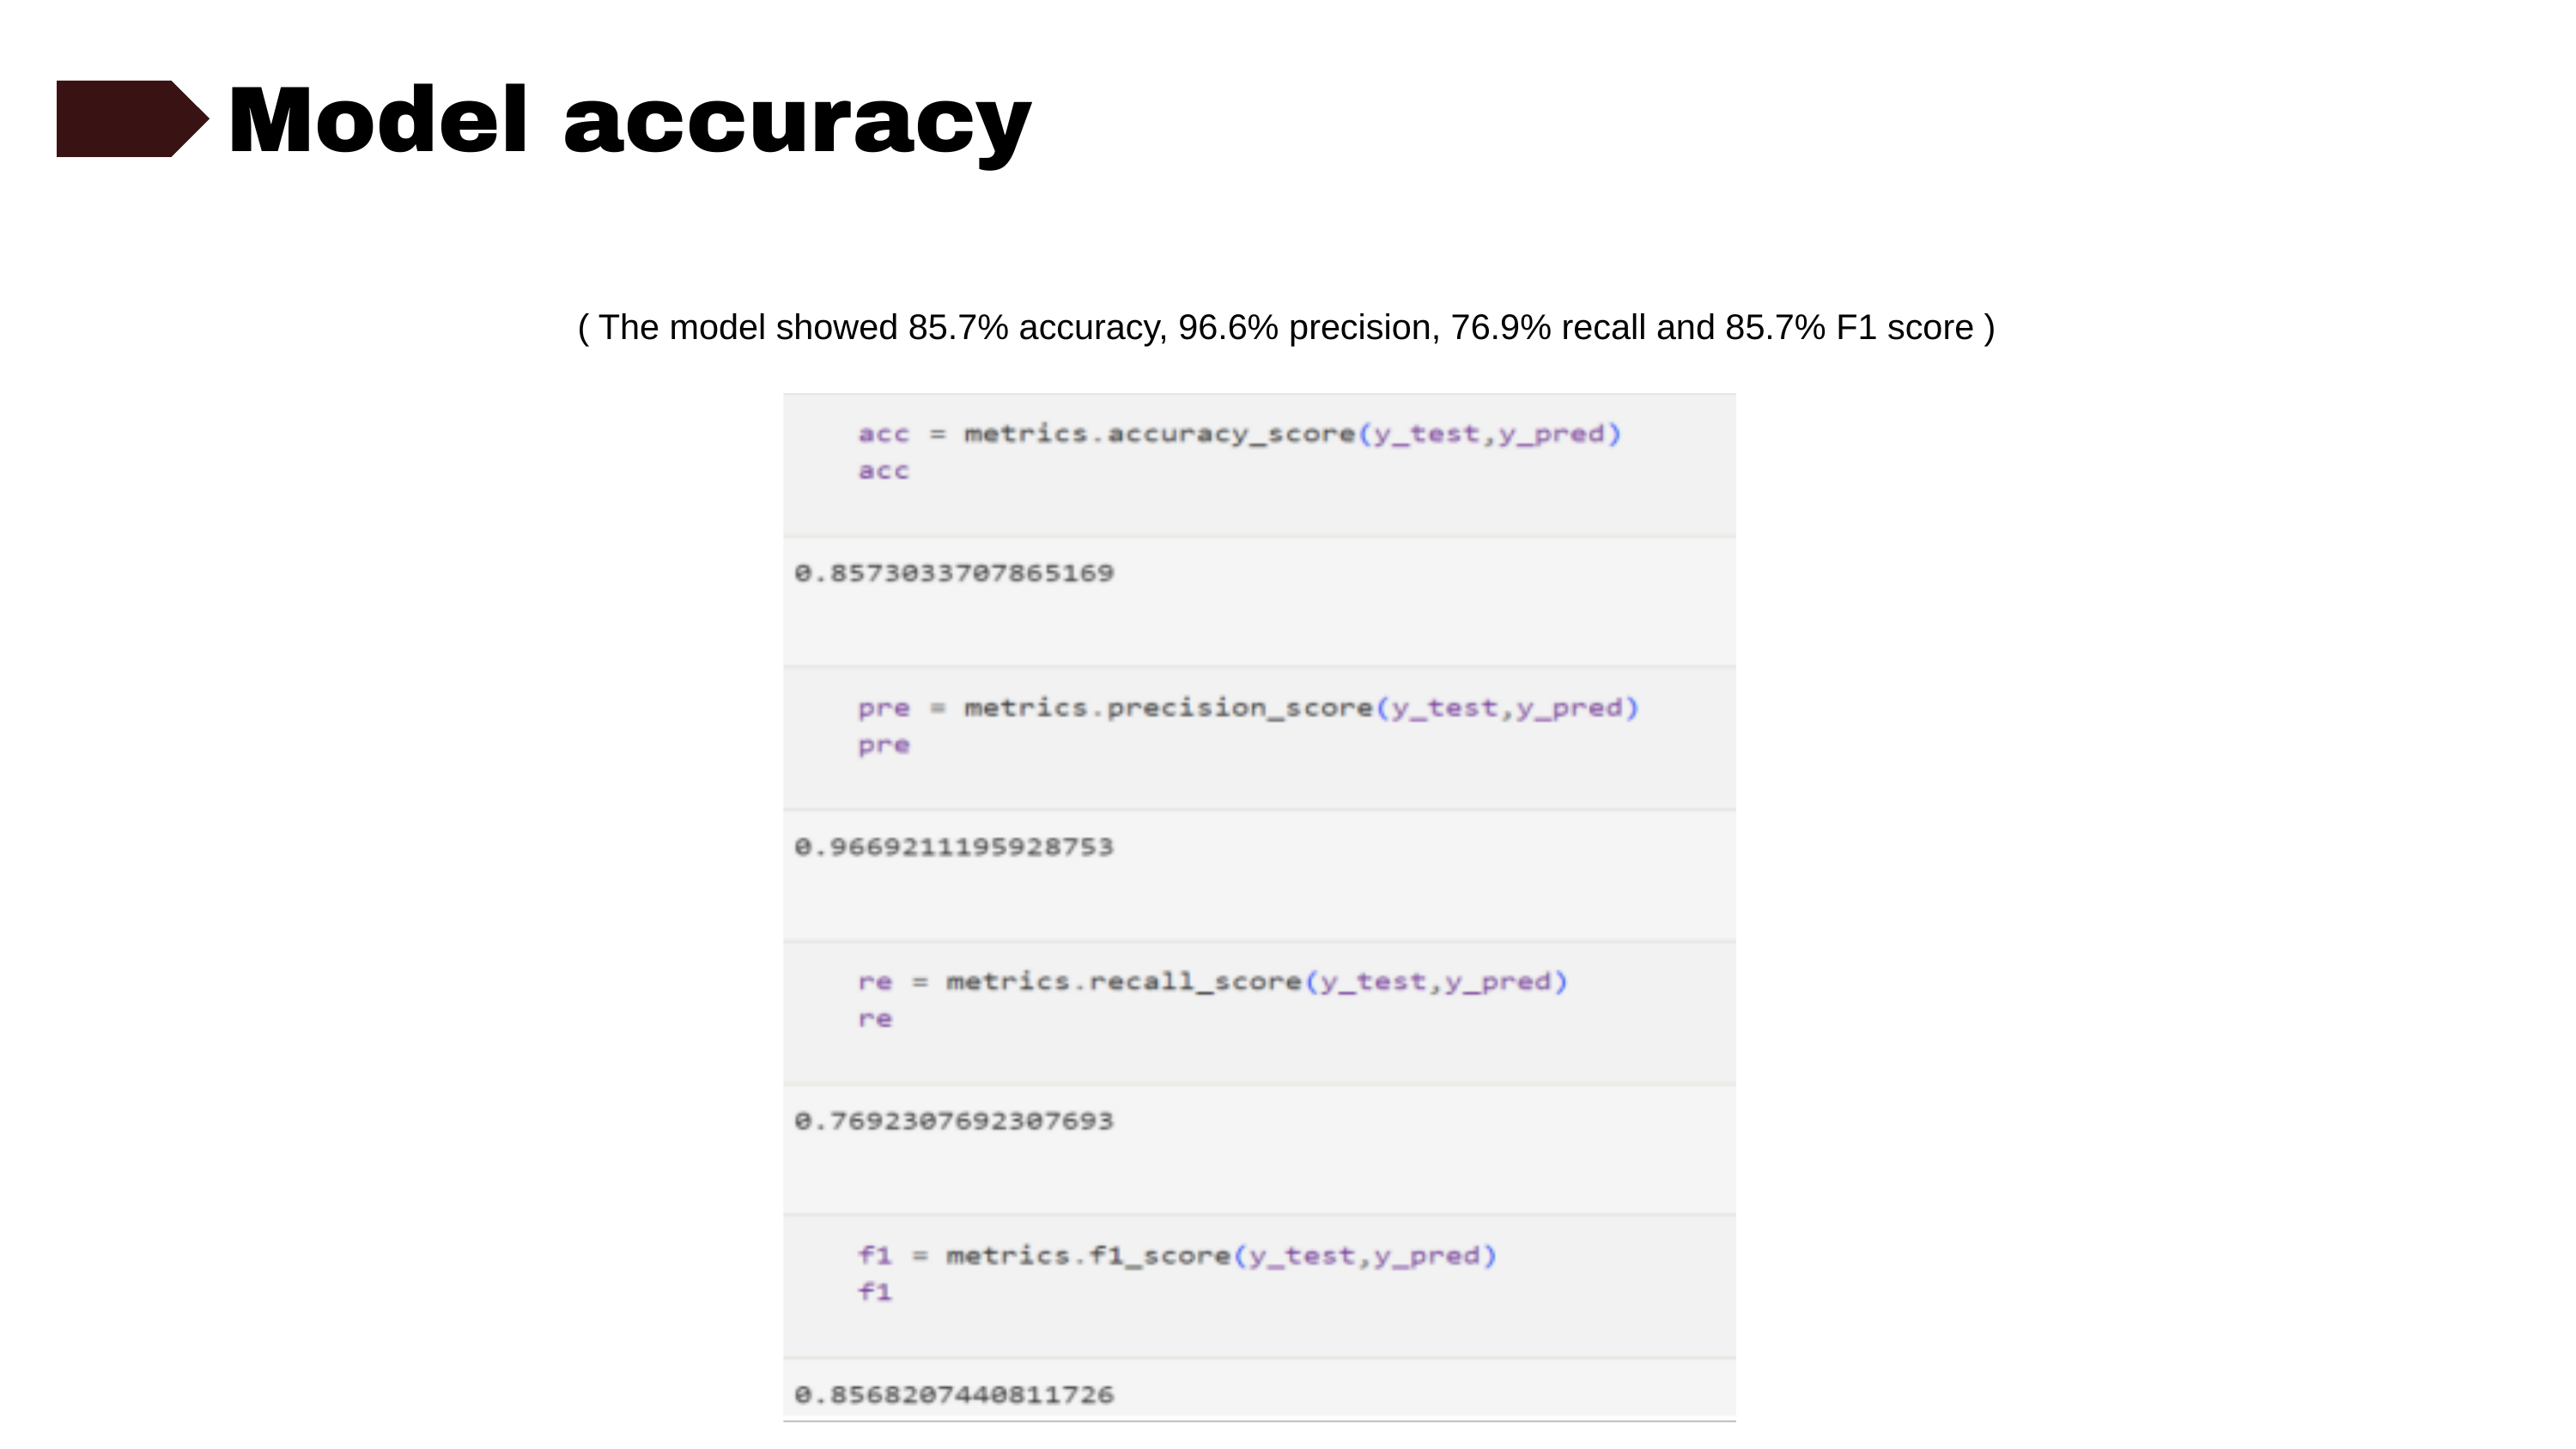

Model accuracy

( The model showed 85.7% accuracy, 96.6% precision, 76.9% recall and 85.7% F1 score )